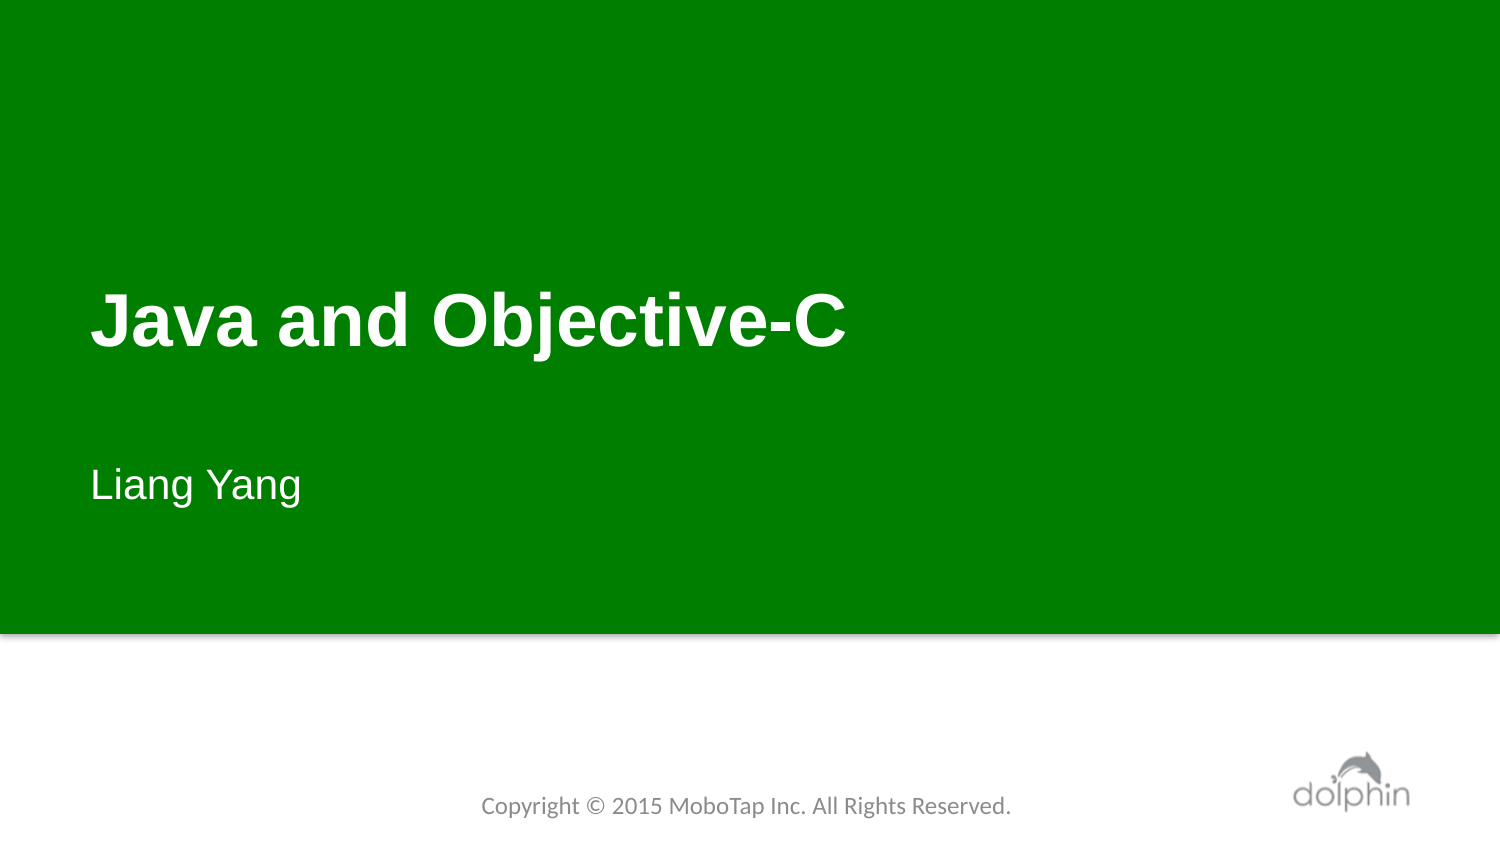

# Java and Objective-C
Liang Yang
Copyright © 2015 MoboTap Inc. All Rights Reserved.